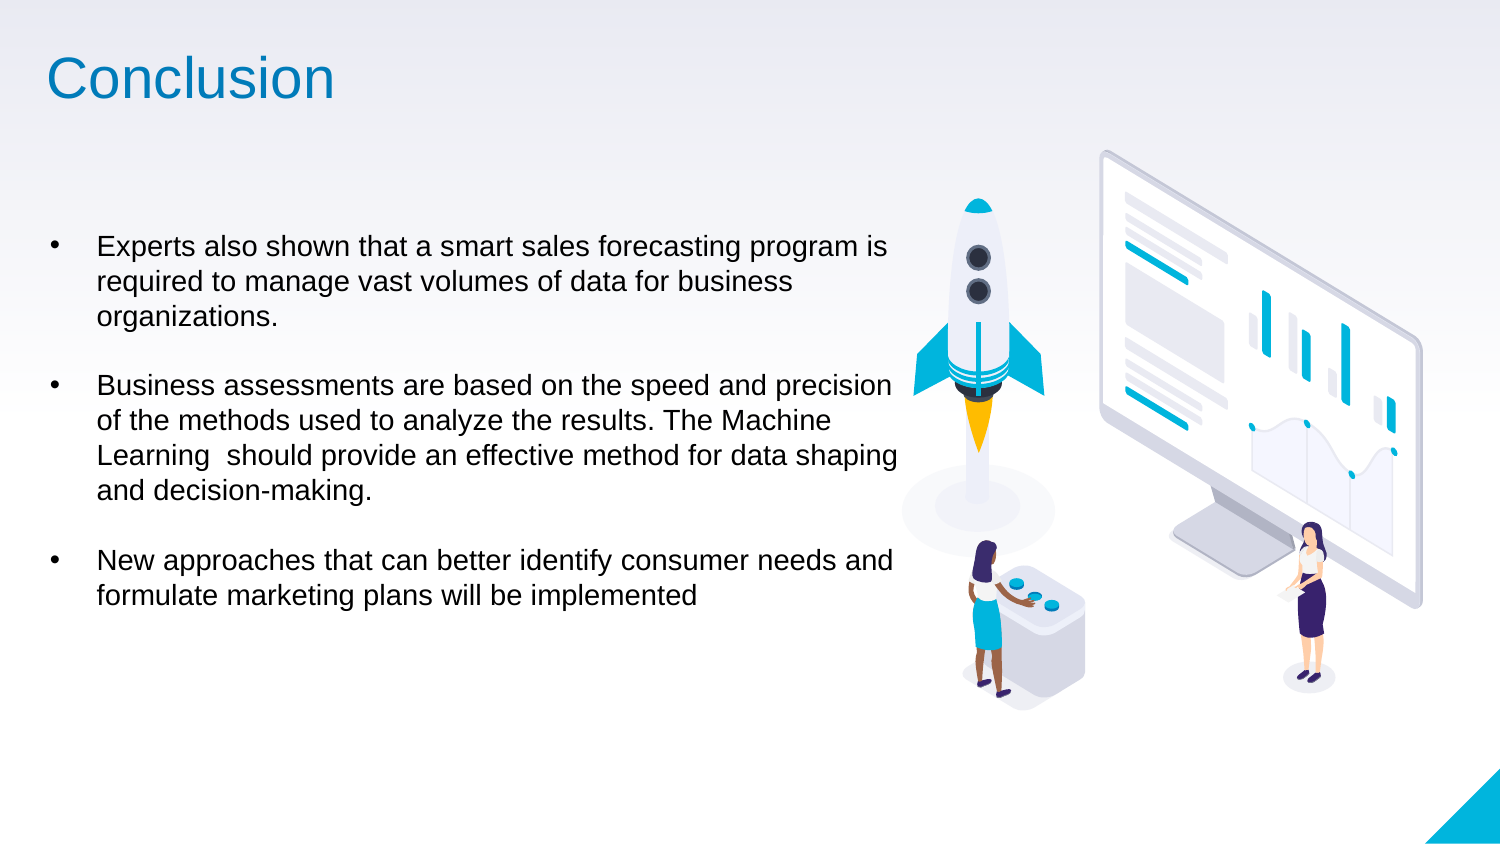

Conclusion

Experts also shown that a smart sales forecasting program is required to manage vast volumes of data for business organizations.

Business assessments are based on the speed and precision of the methods used to analyze the results. The Machine Learning  should provide an effective method for data shaping and decision-making.

New approaches that can better identify consumer needs and formulate marketing plans will be implemented